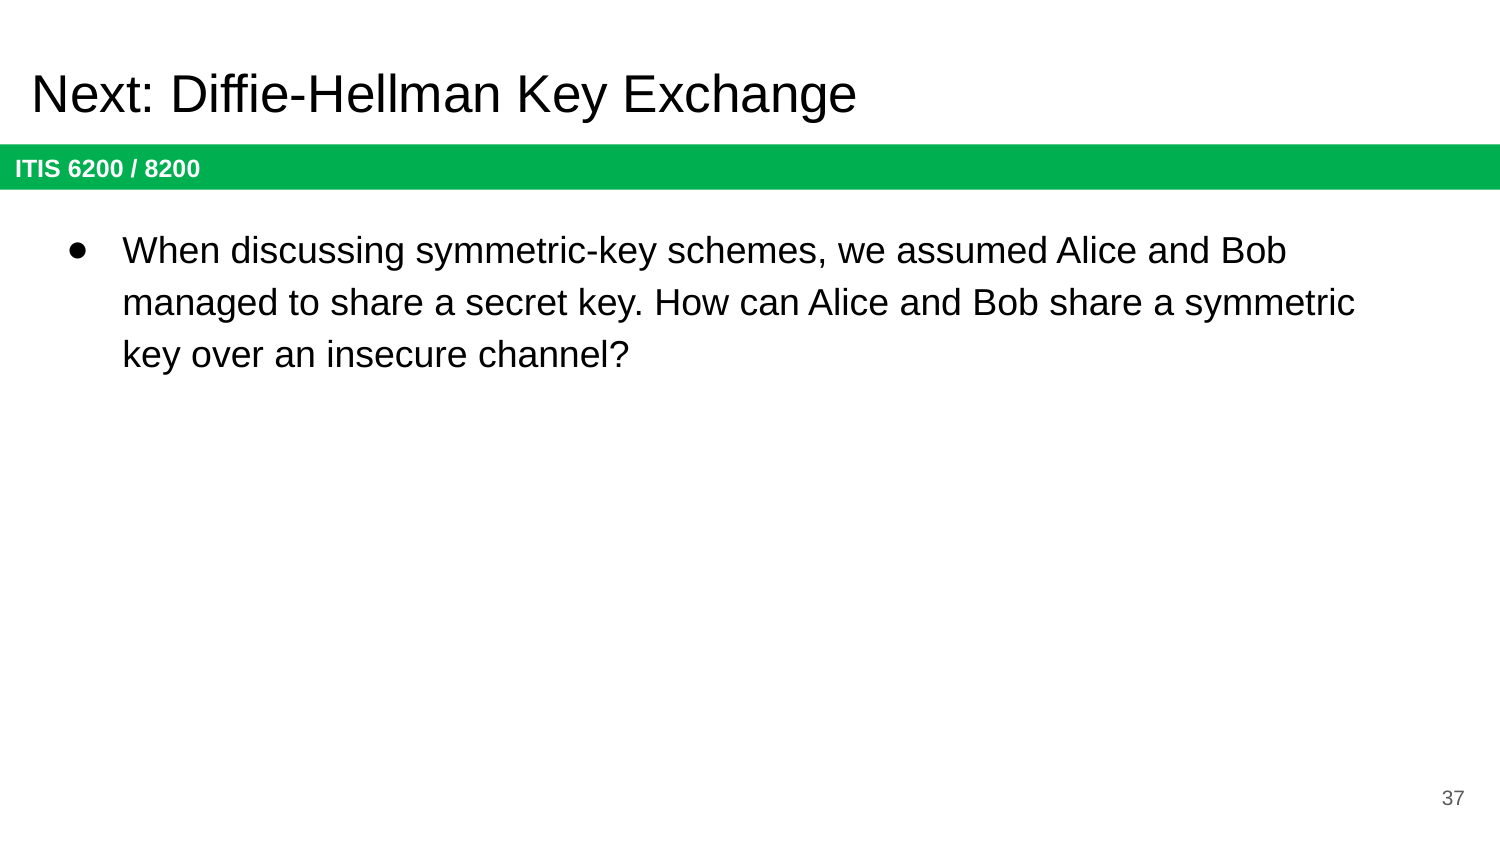

# Next: Diffie-Hellman Key Exchange
When discussing symmetric-key schemes, we assumed Alice and Bob managed to share a secret key. How can Alice and Bob share a symmetric key over an insecure channel?
37